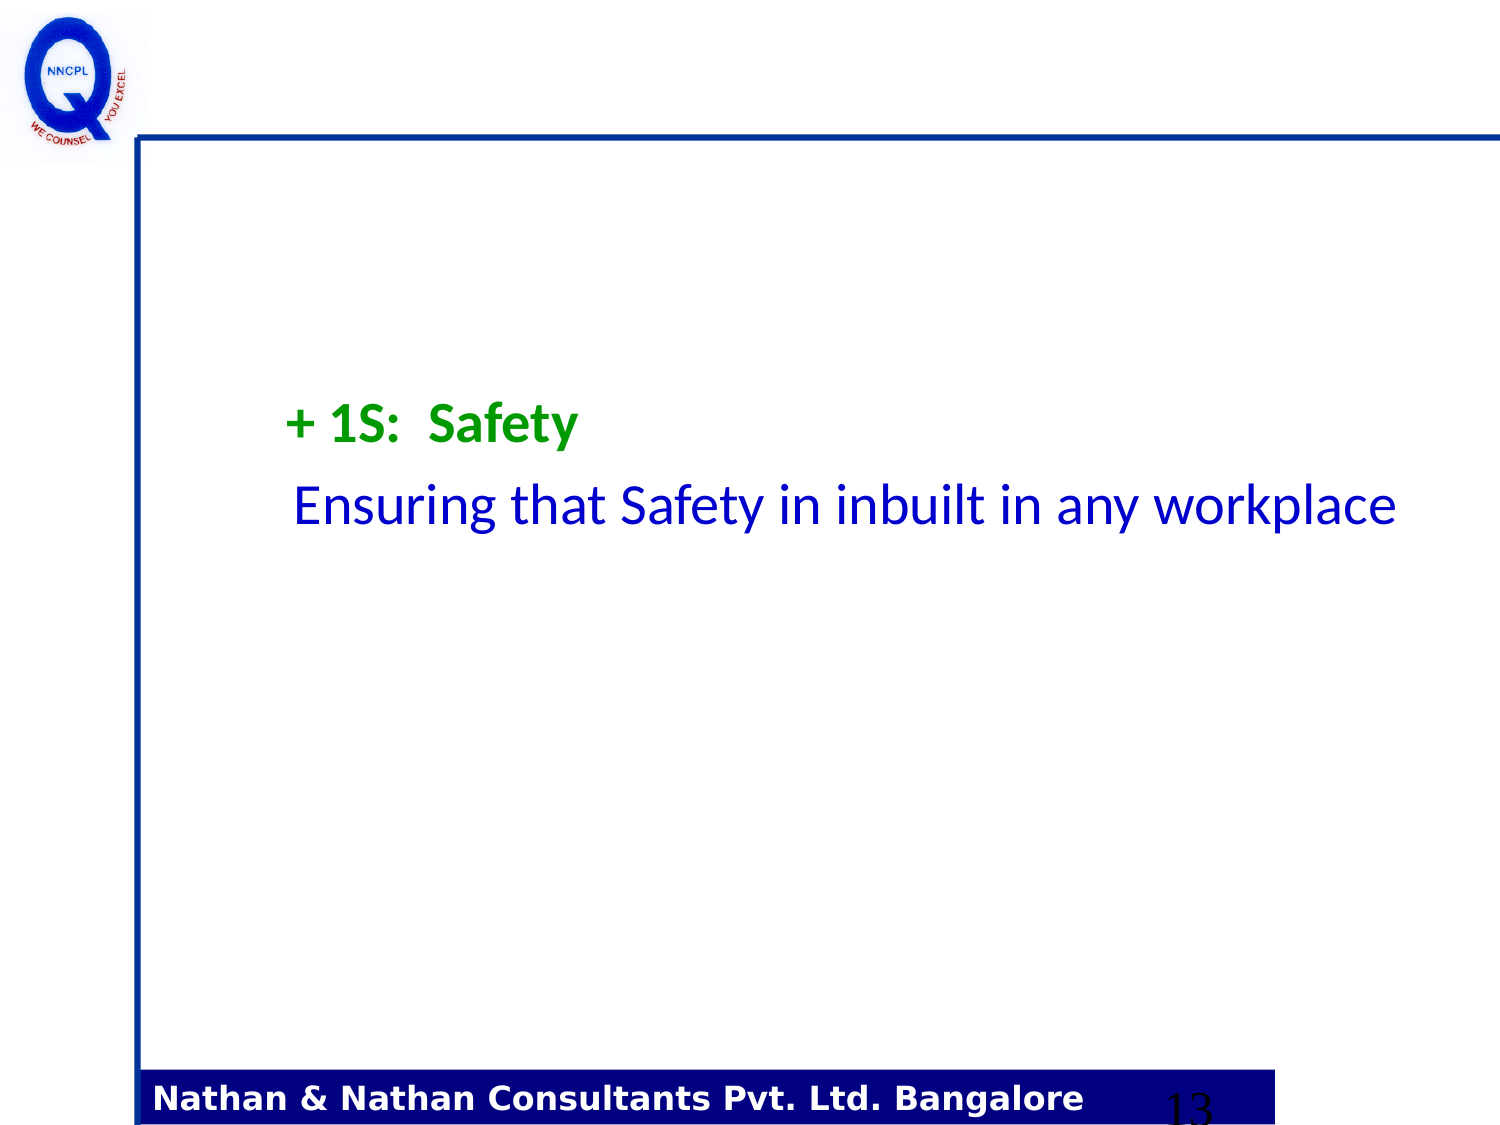

+ 1S:  Safety
     Ensuring that Safety in inbuilt in any workplace

13